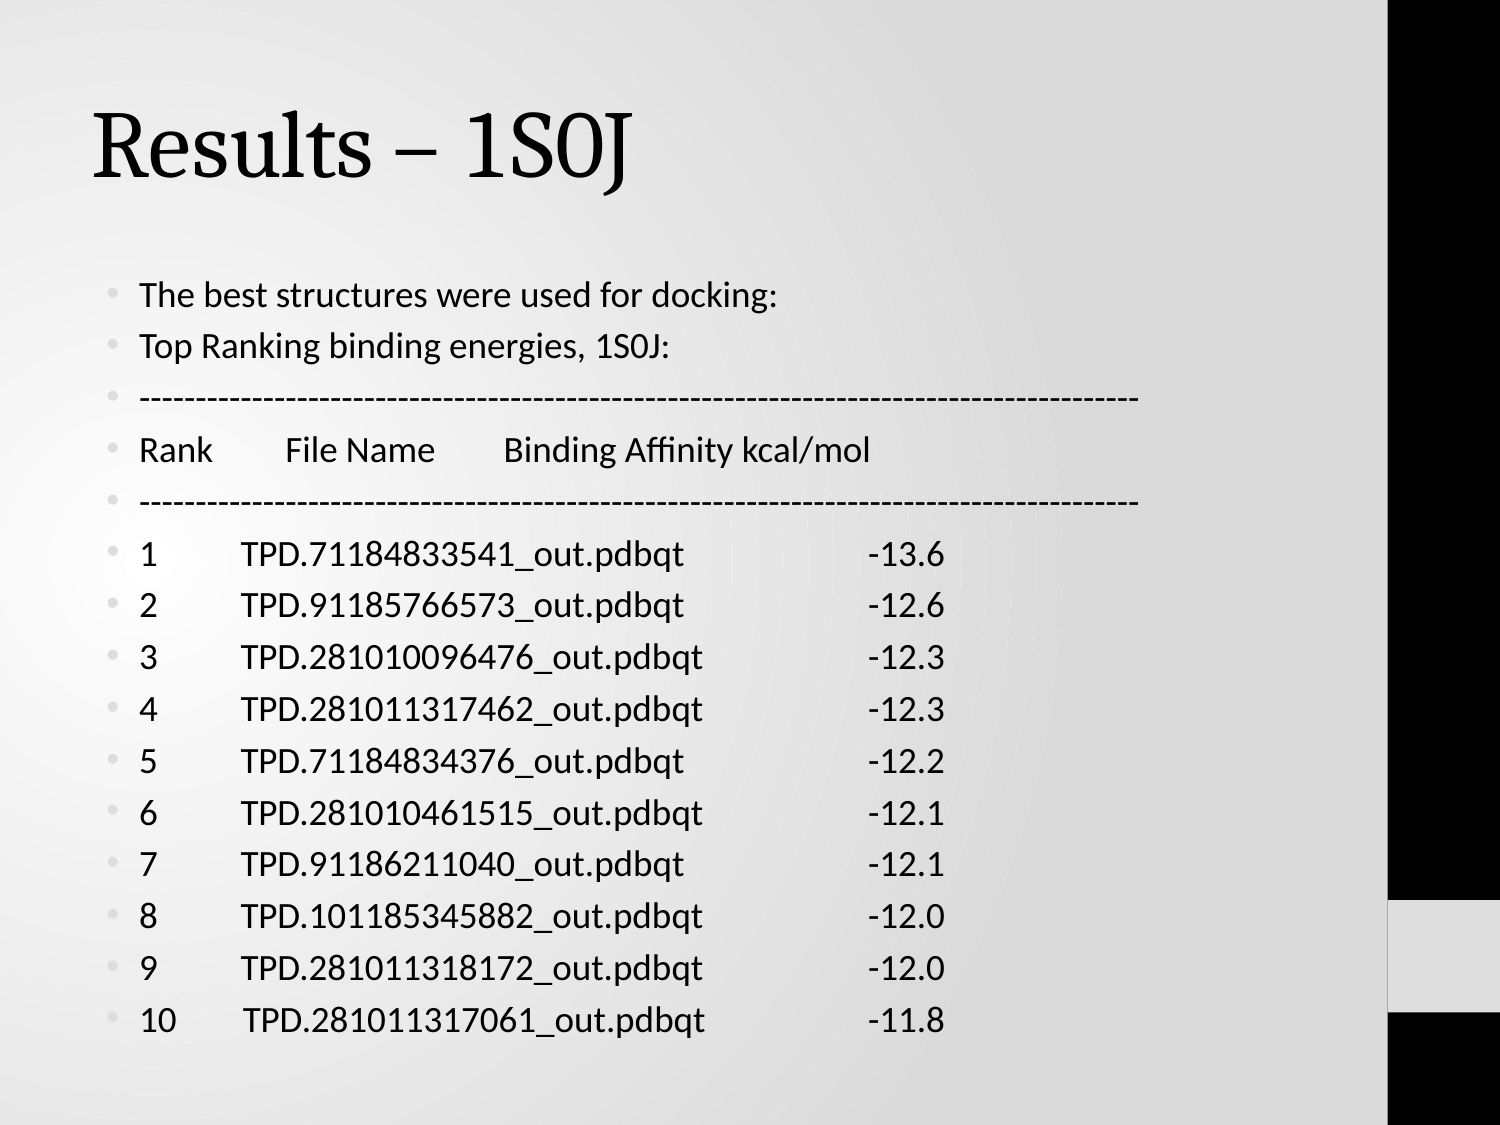

# Results – 1S0J
The best structures were used for docking:
Top Ranking binding energies, 1S0J:
-----------------------------------------------------------------------------------------
Rank	   File Name			Binding Affinity kcal/mol
-----------------------------------------------------------------------------------------
1          TPD.71184833541_out.pdbqt             	-13.6
2          TPD.91185766573_out.pdbqt             	-12.6
3          TPD.281010096476_out.pdbqt              	-12.3
4          TPD.281011317462_out.pdbqt         	-12.3
5          TPD.71184834376_out.pdbqt               	-12.2
6          TPD.281010461515_out.pdbqt              	-12.1
7          TPD.91186211040_out.pdbqt               	-12.1
8          TPD.101185345882_out.pdbqt              	-12.0
9          TPD.281011318172_out.pdbqt              	-12.0
10        TPD.281011317061_out.pdbqt              	-11.8